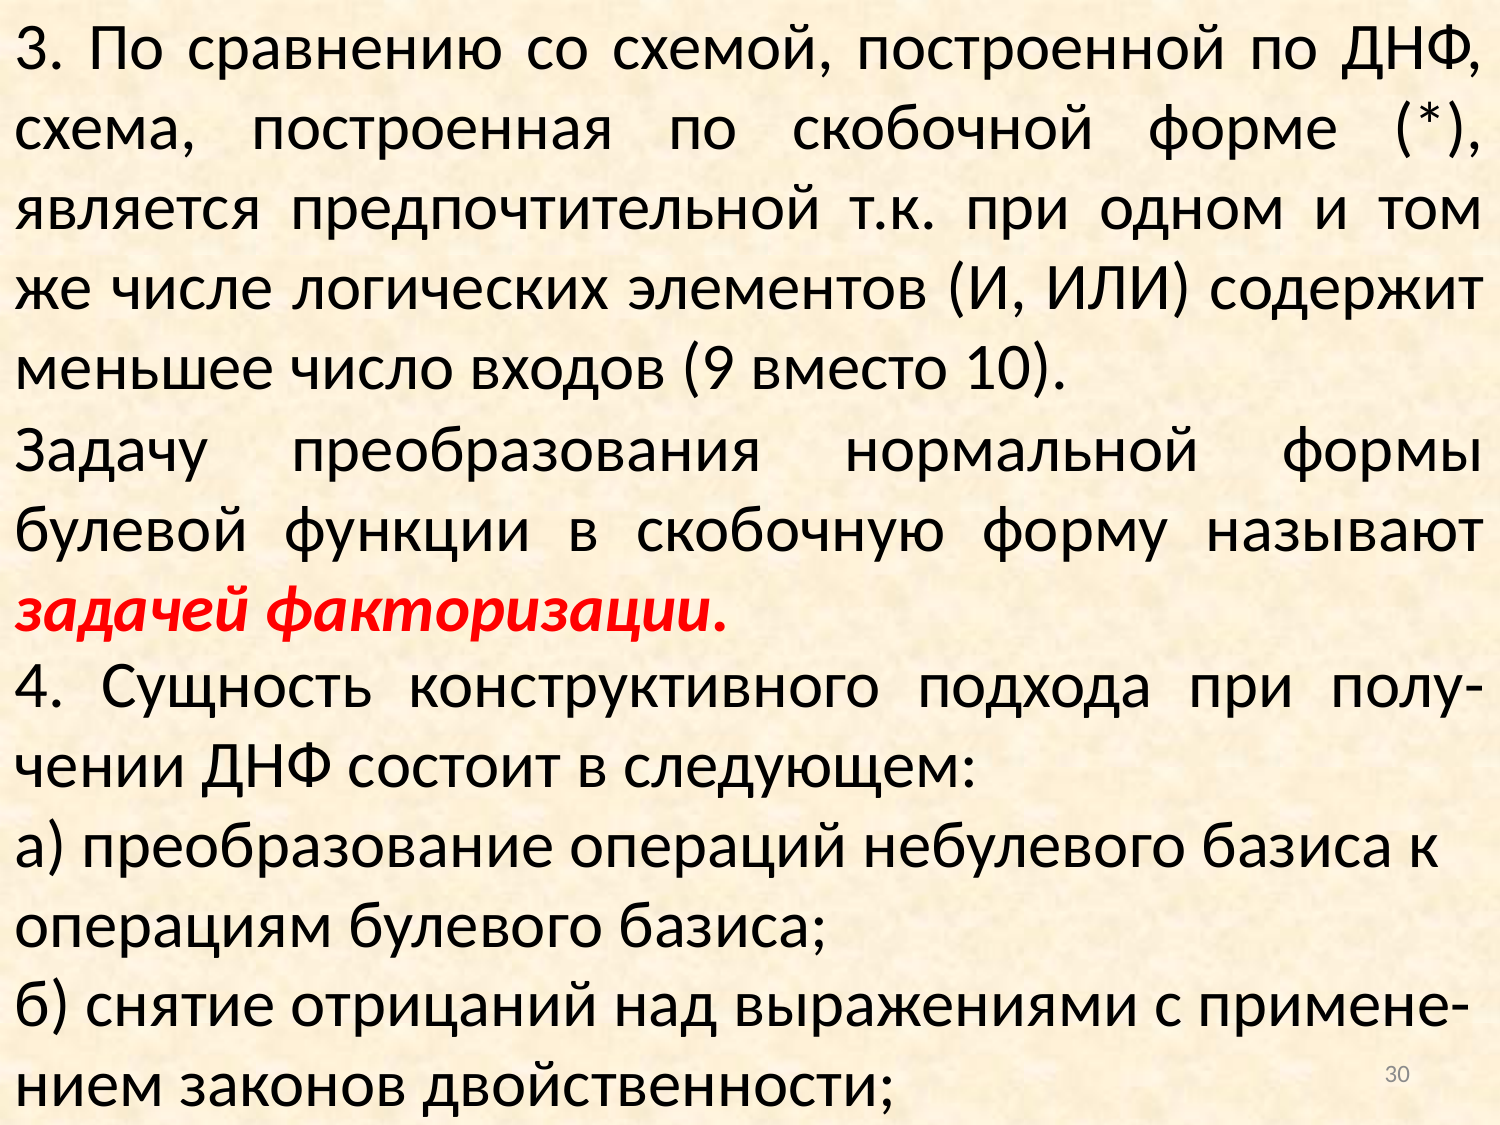

3. По сравнению со схемой, построенной по ДНФ, схема, построенная по скобочной форме (*), является предпочтительной т.к. при одном и том же числе логических элементов (И, ИЛИ) содержит меньшее число входов (9 вместо 10).
Задачу преобразования нормальной формы булевой функции в скобочную форму называют задачей факторизации.
4. Сущность конструктивного подхода при полу-чении ДНФ состоит в следующем:
а) преобразование операций небулевого базиса к операциям булевого базиса;
б) снятие отрицаний над выражениями с примене-нием законов двойственности;
30